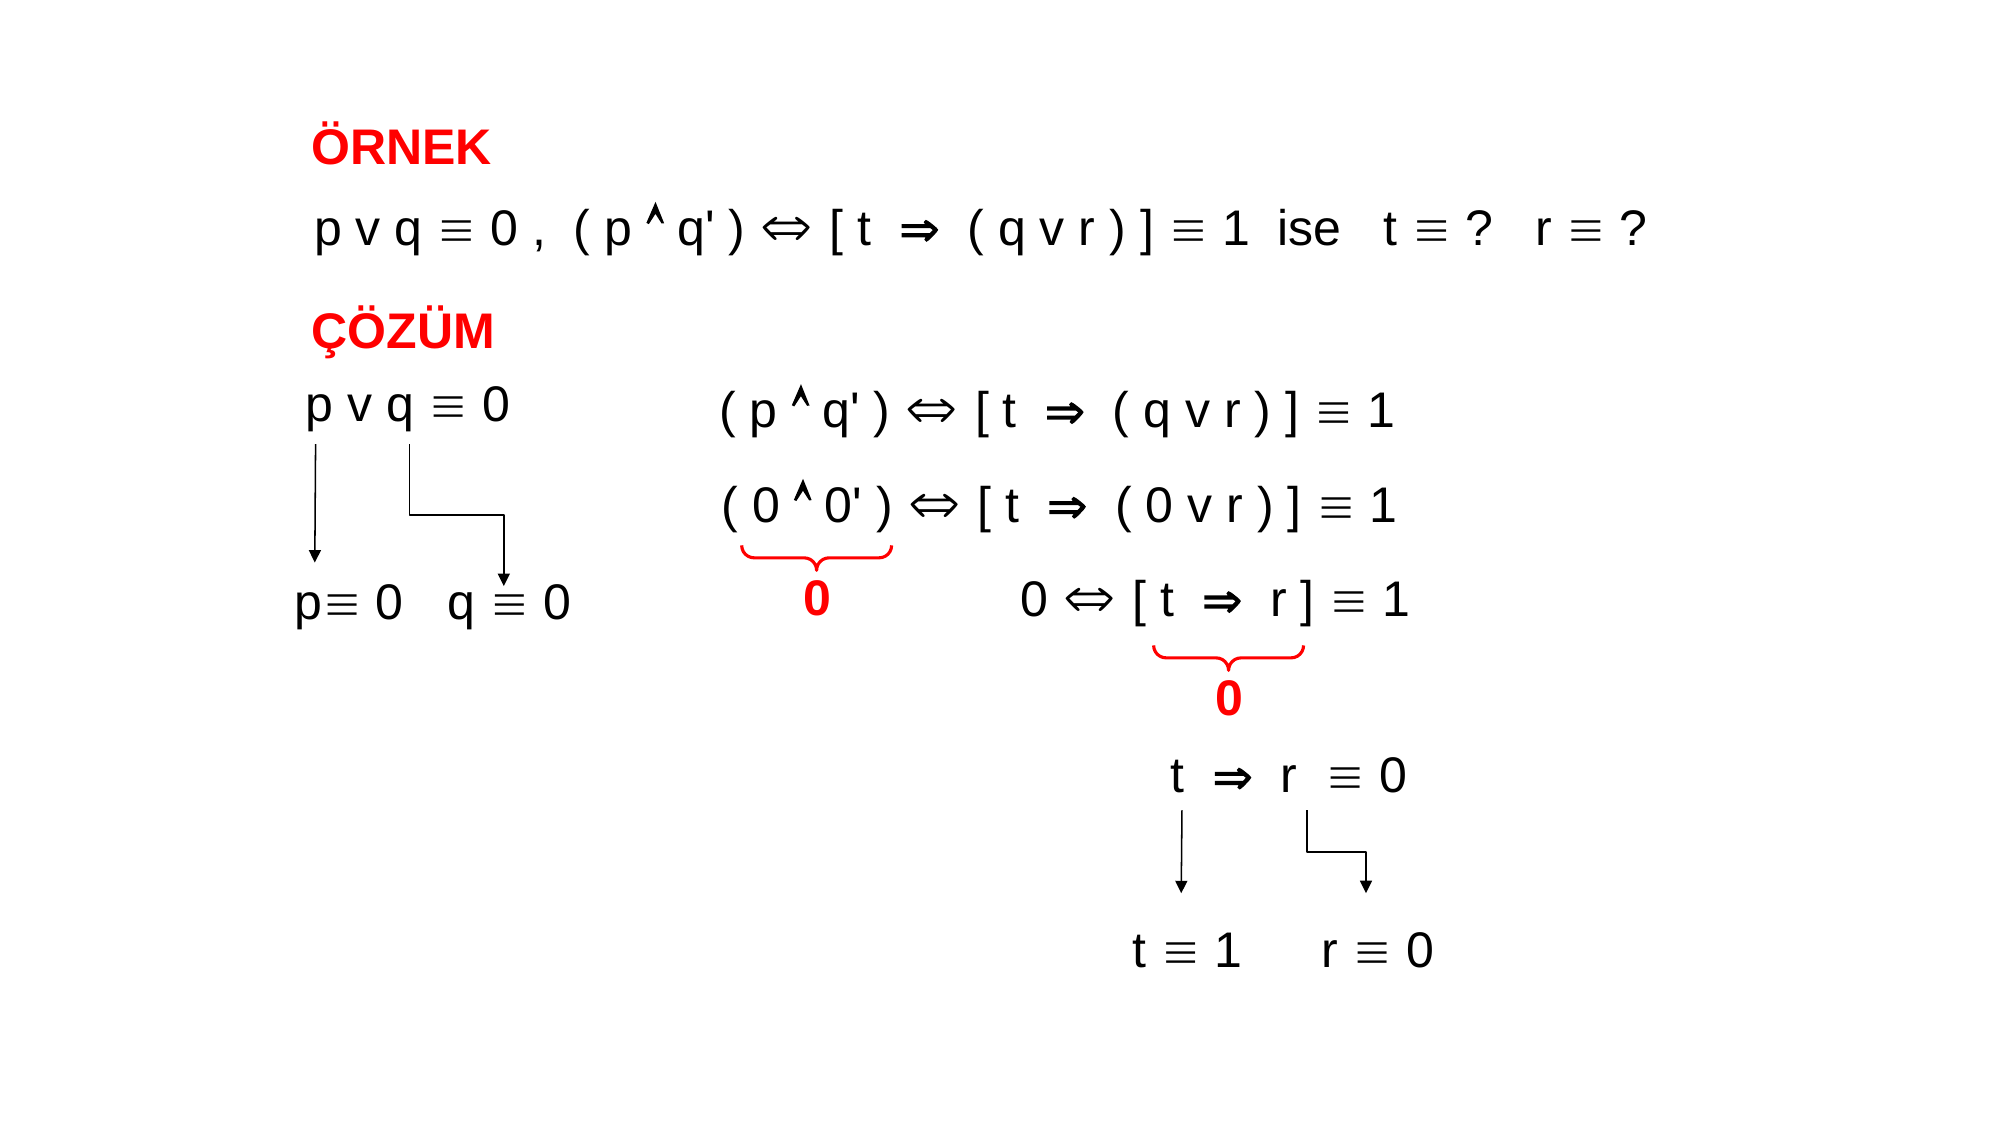

ÖRNEK
p v q ≡ 0 ,  ( p ∧ q' ) ⇔ [ t  ⇒  ( q v r ) ] ≡ 1  ise   t ≡ ?   r ≡ ?
ÇÖZÜM
( p ∧ q' ) ⇔ [ t  ⇒  ( q v r ) ] ≡ 1
p v q ≡ 0

 ( 0 ∧ 0' ) ⇔ [ t  ⇒  ( 0 v r ) ] ≡ 1

 0 ⇔ [ t  ⇒  r ] ≡ 1
0
p≡ 0
q ≡ 0

0
 t  ⇒  r  ≡ 0

t ≡ 1
r ≡ 0